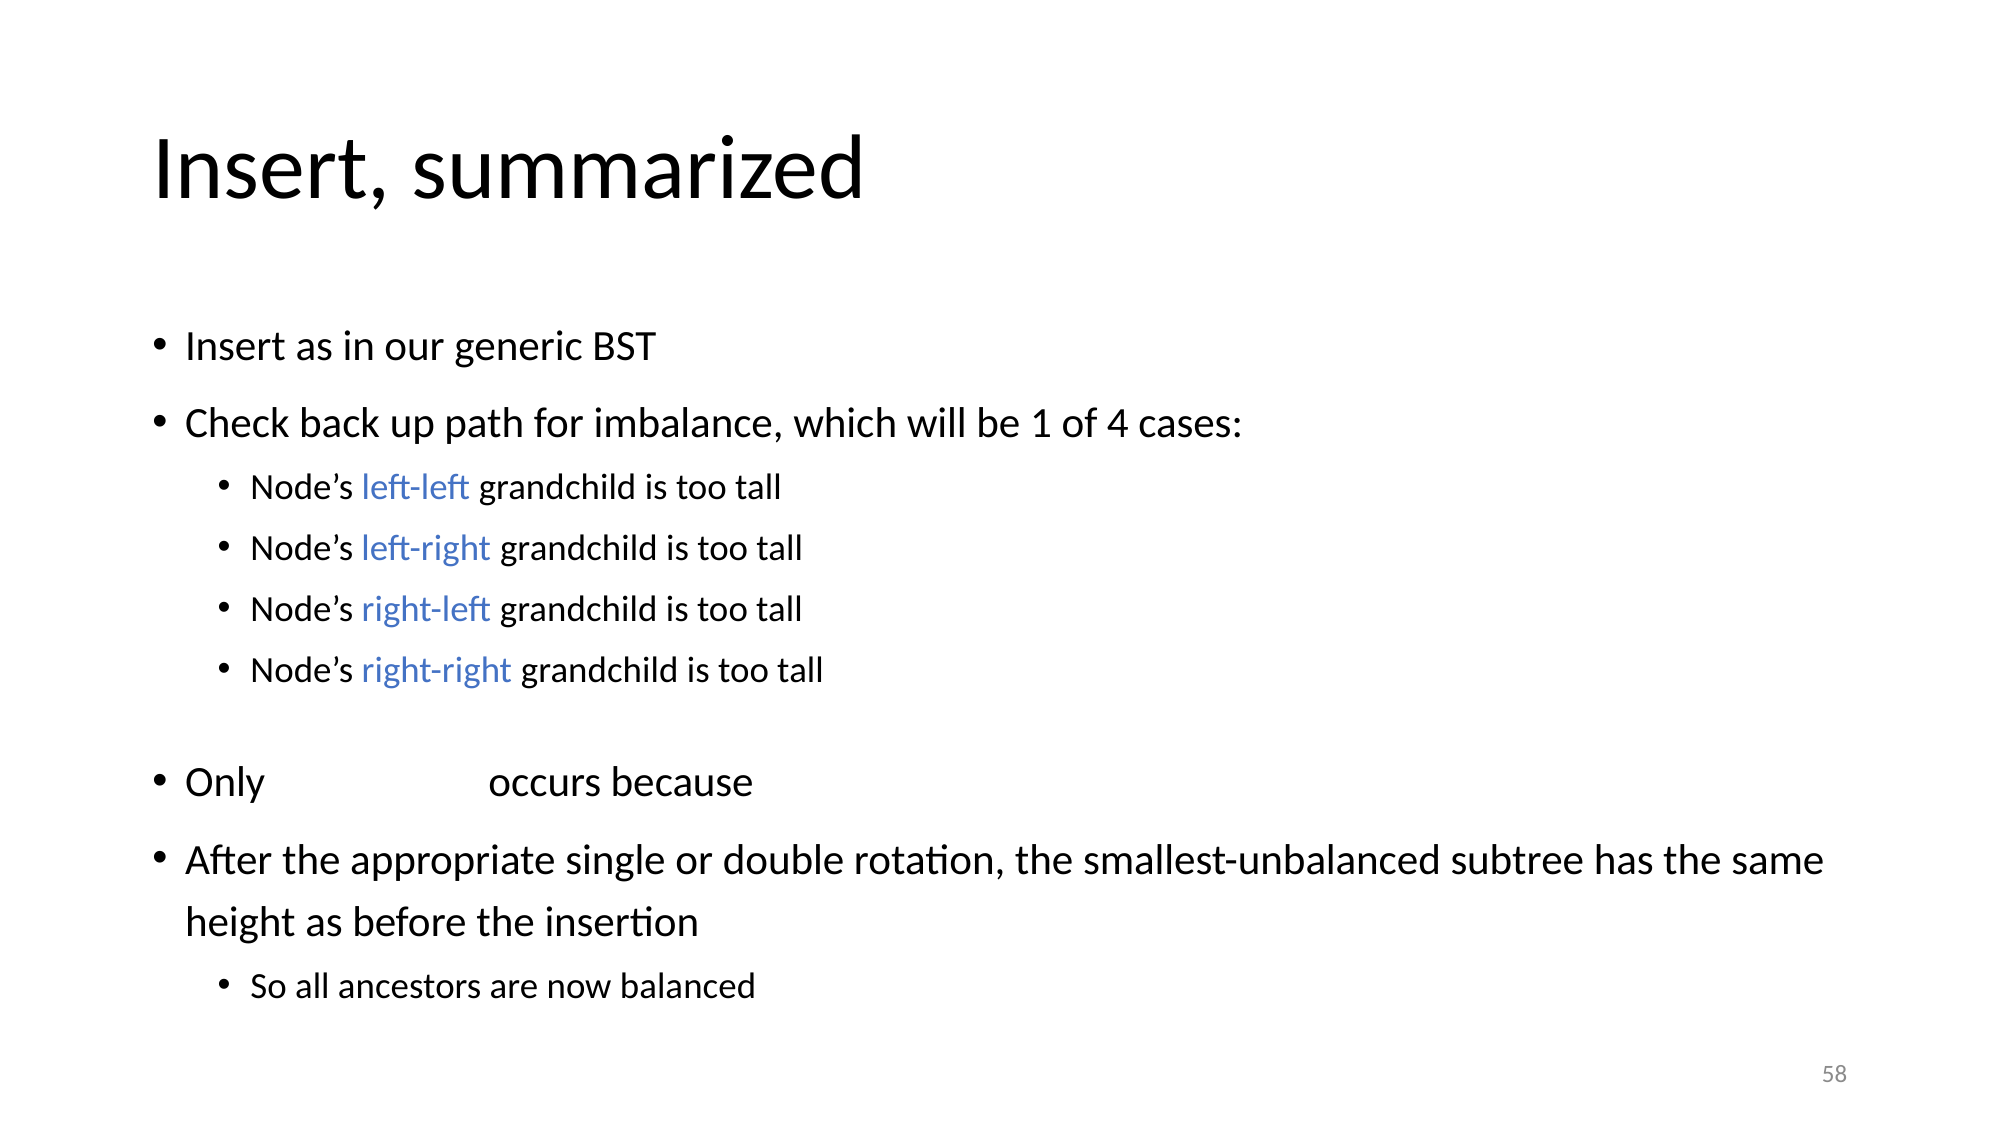

# Insert, summarized
Insert as in our generic BST
Check back up path for imbalance, which will be 1 of 4 cases:
Node’s left-left grandchild is too tall
Node’s left-right grandchild is too tall
Node’s right-left grandchild is too tall
Node’s right-right grandchild is too tall

Only                       occurs because
After the appropriate single or double rotation, the smallest-unbalanced subtree has the same height as before the insertion
So all ancestors are now balanced
58